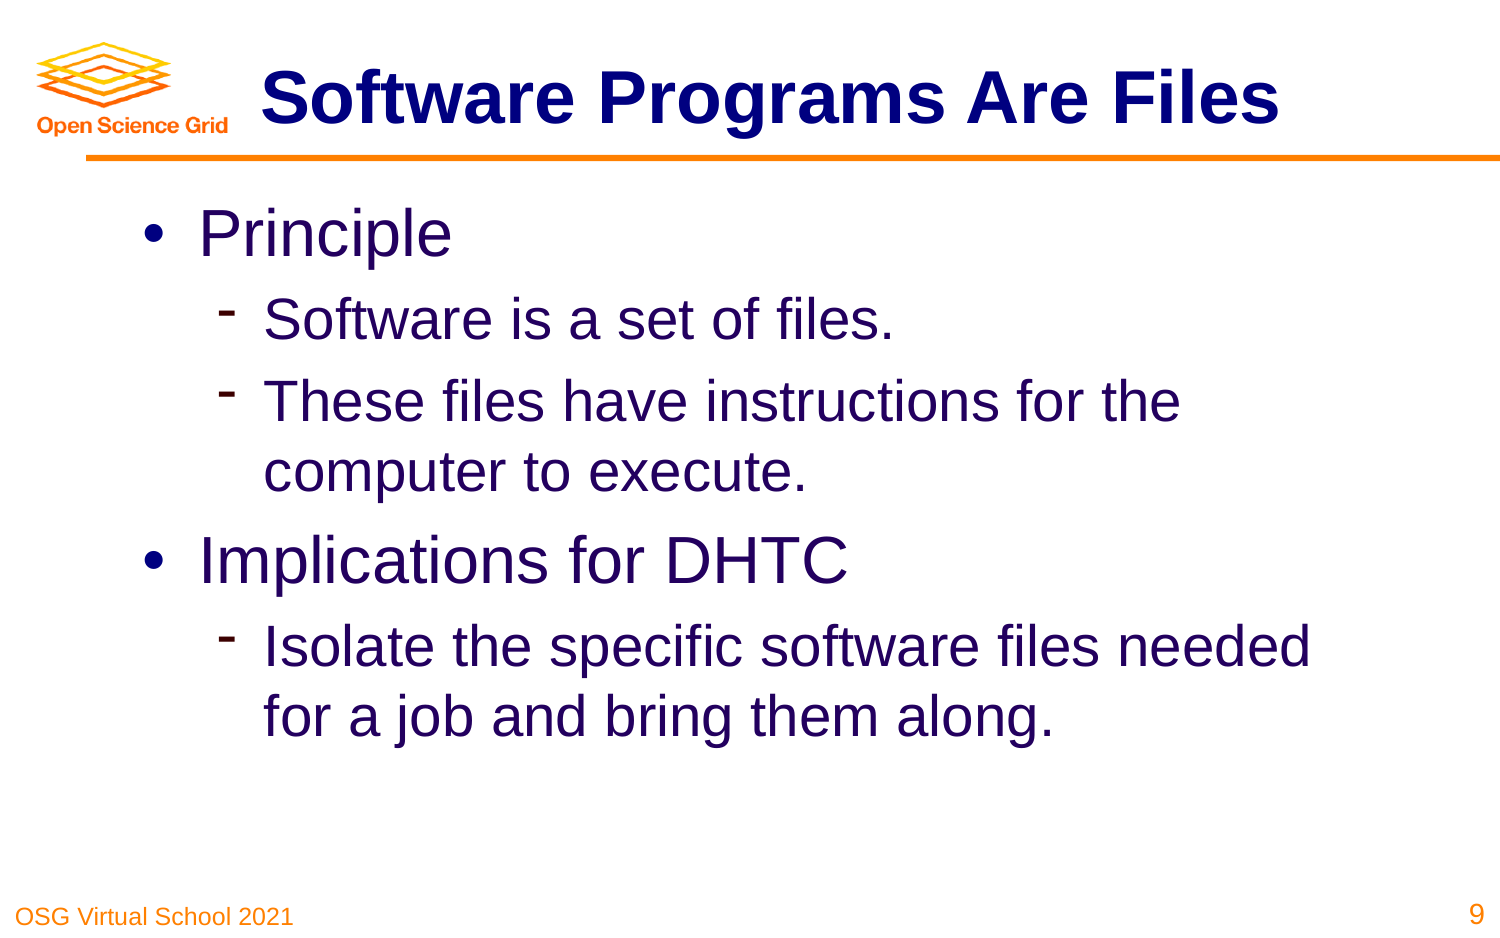

# Software Programs Are Files
Principle
Software is a set of files.
These files have instructions for the computer to execute.
Implications for DHTC
Isolate the specific software files needed for a job and bring them along.
9